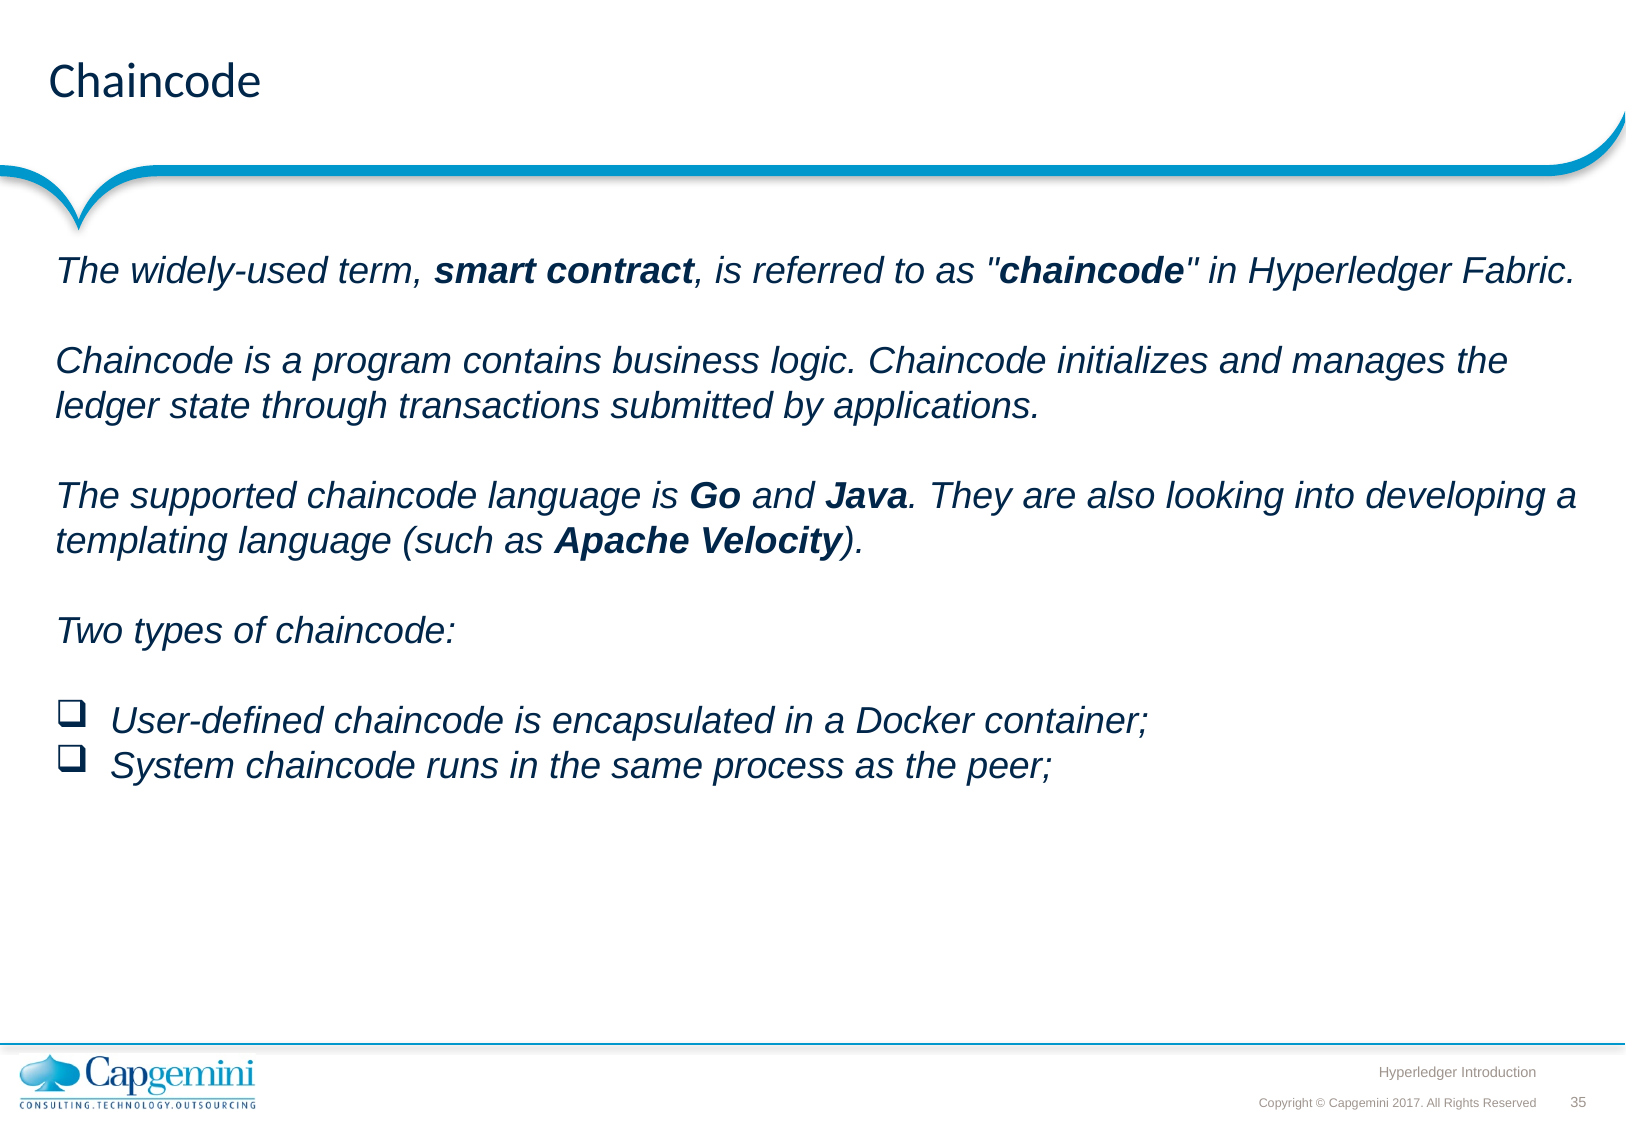

# Chaincode
The widely-used term, smart contract, is referred to as "chaincode" in Hyperledger Fabric.

Chaincode is a program contains business logic. Chaincode initializes and manages the ledger state through transactions submitted by applications.

The supported chaincode language is Go and Java. They are also looking into developing a templating language (such as Apache Velocity).

Two types of chaincode:

  User-defined chaincode is encapsulated in a Docker container;
  System chaincode runs in the same process as the peer;